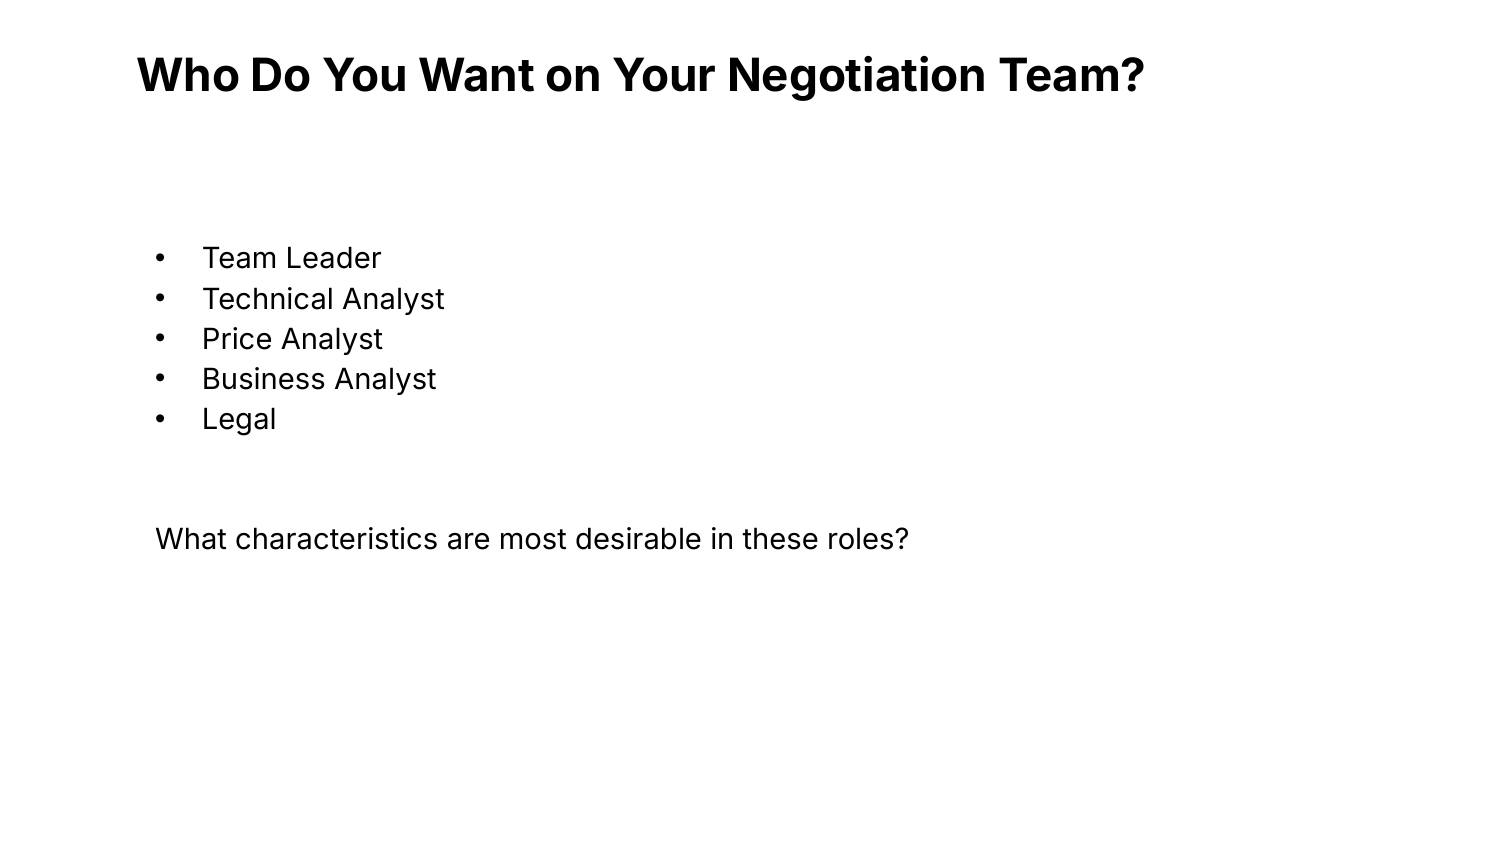

Who Do You Want on Your Negotiation Team?
Team Leader
Technical Analyst
Price Analyst
Business Analyst
Legal

What characteristics are most desirable in these roles?